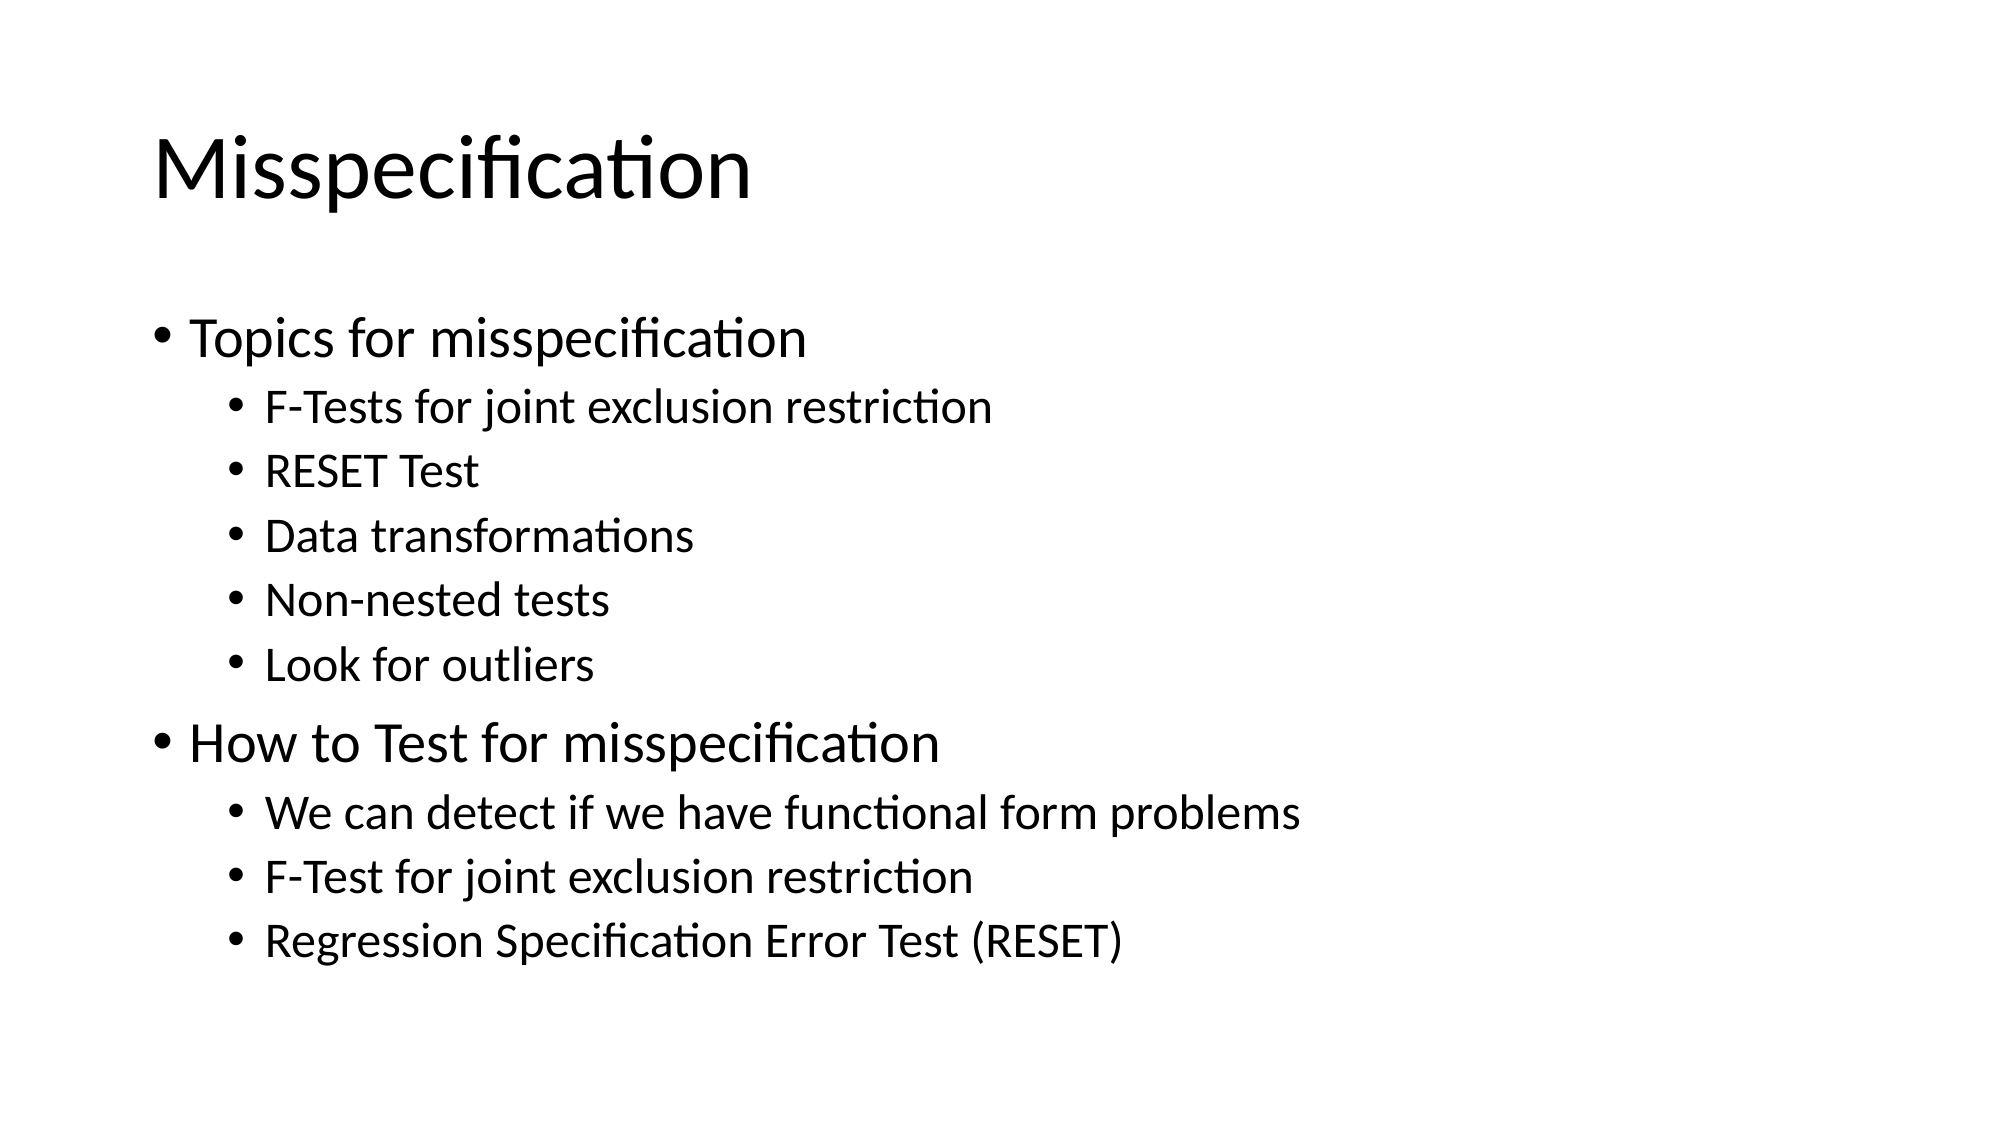

# Misspecification
Topics for misspecification
F-Tests for joint exclusion restriction
RESET Test
Data transformations
Non-nested tests
Look for outliers
How to Test for misspecification
We can detect if we have functional form problems
F-Test for joint exclusion restriction
Regression Specification Error Test (RESET)